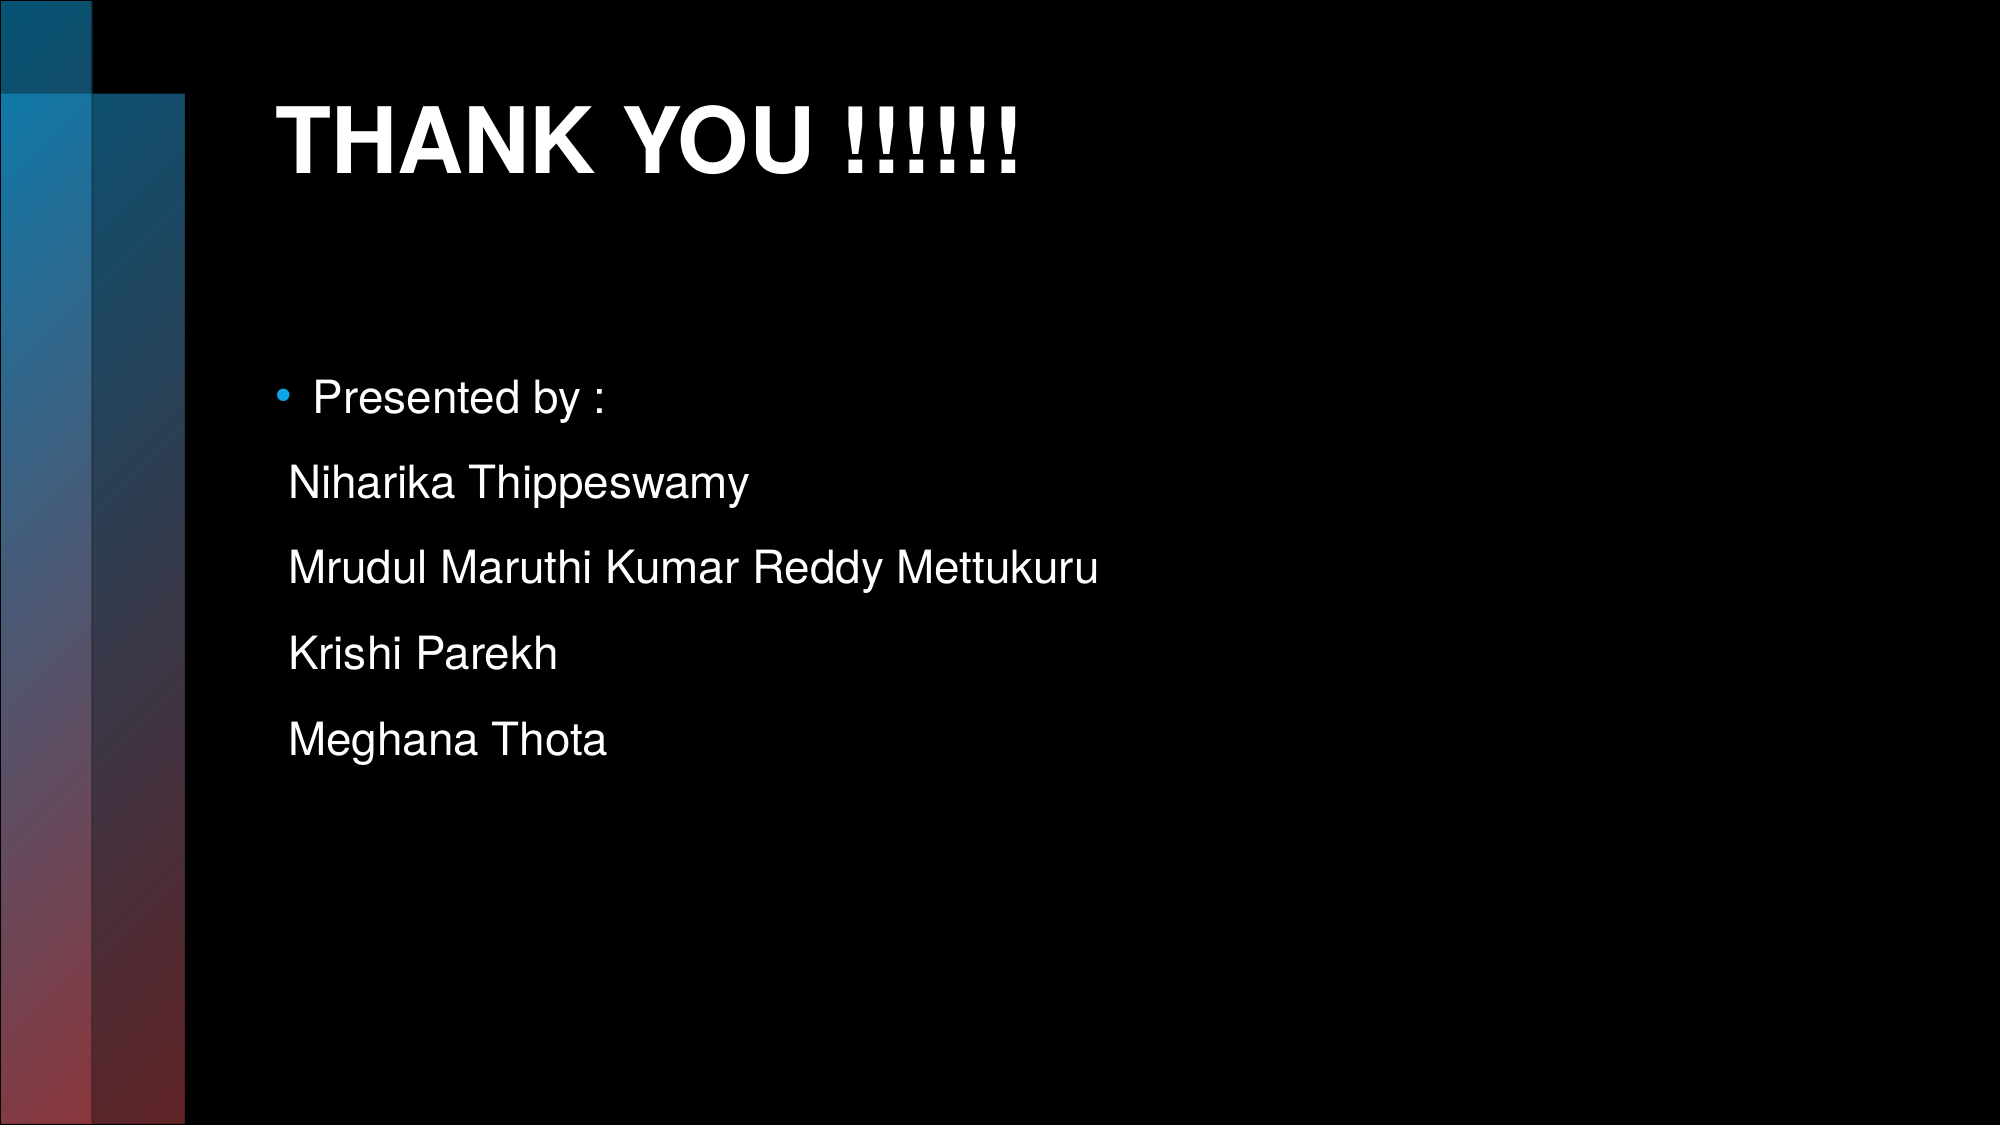

# THANK YOU !!!!!!
Presented by :
 Niharika Thippeswamy
 Mrudul Maruthi Kumar Reddy Mettukuru
 Krishi Parekh
 Meghana Thota